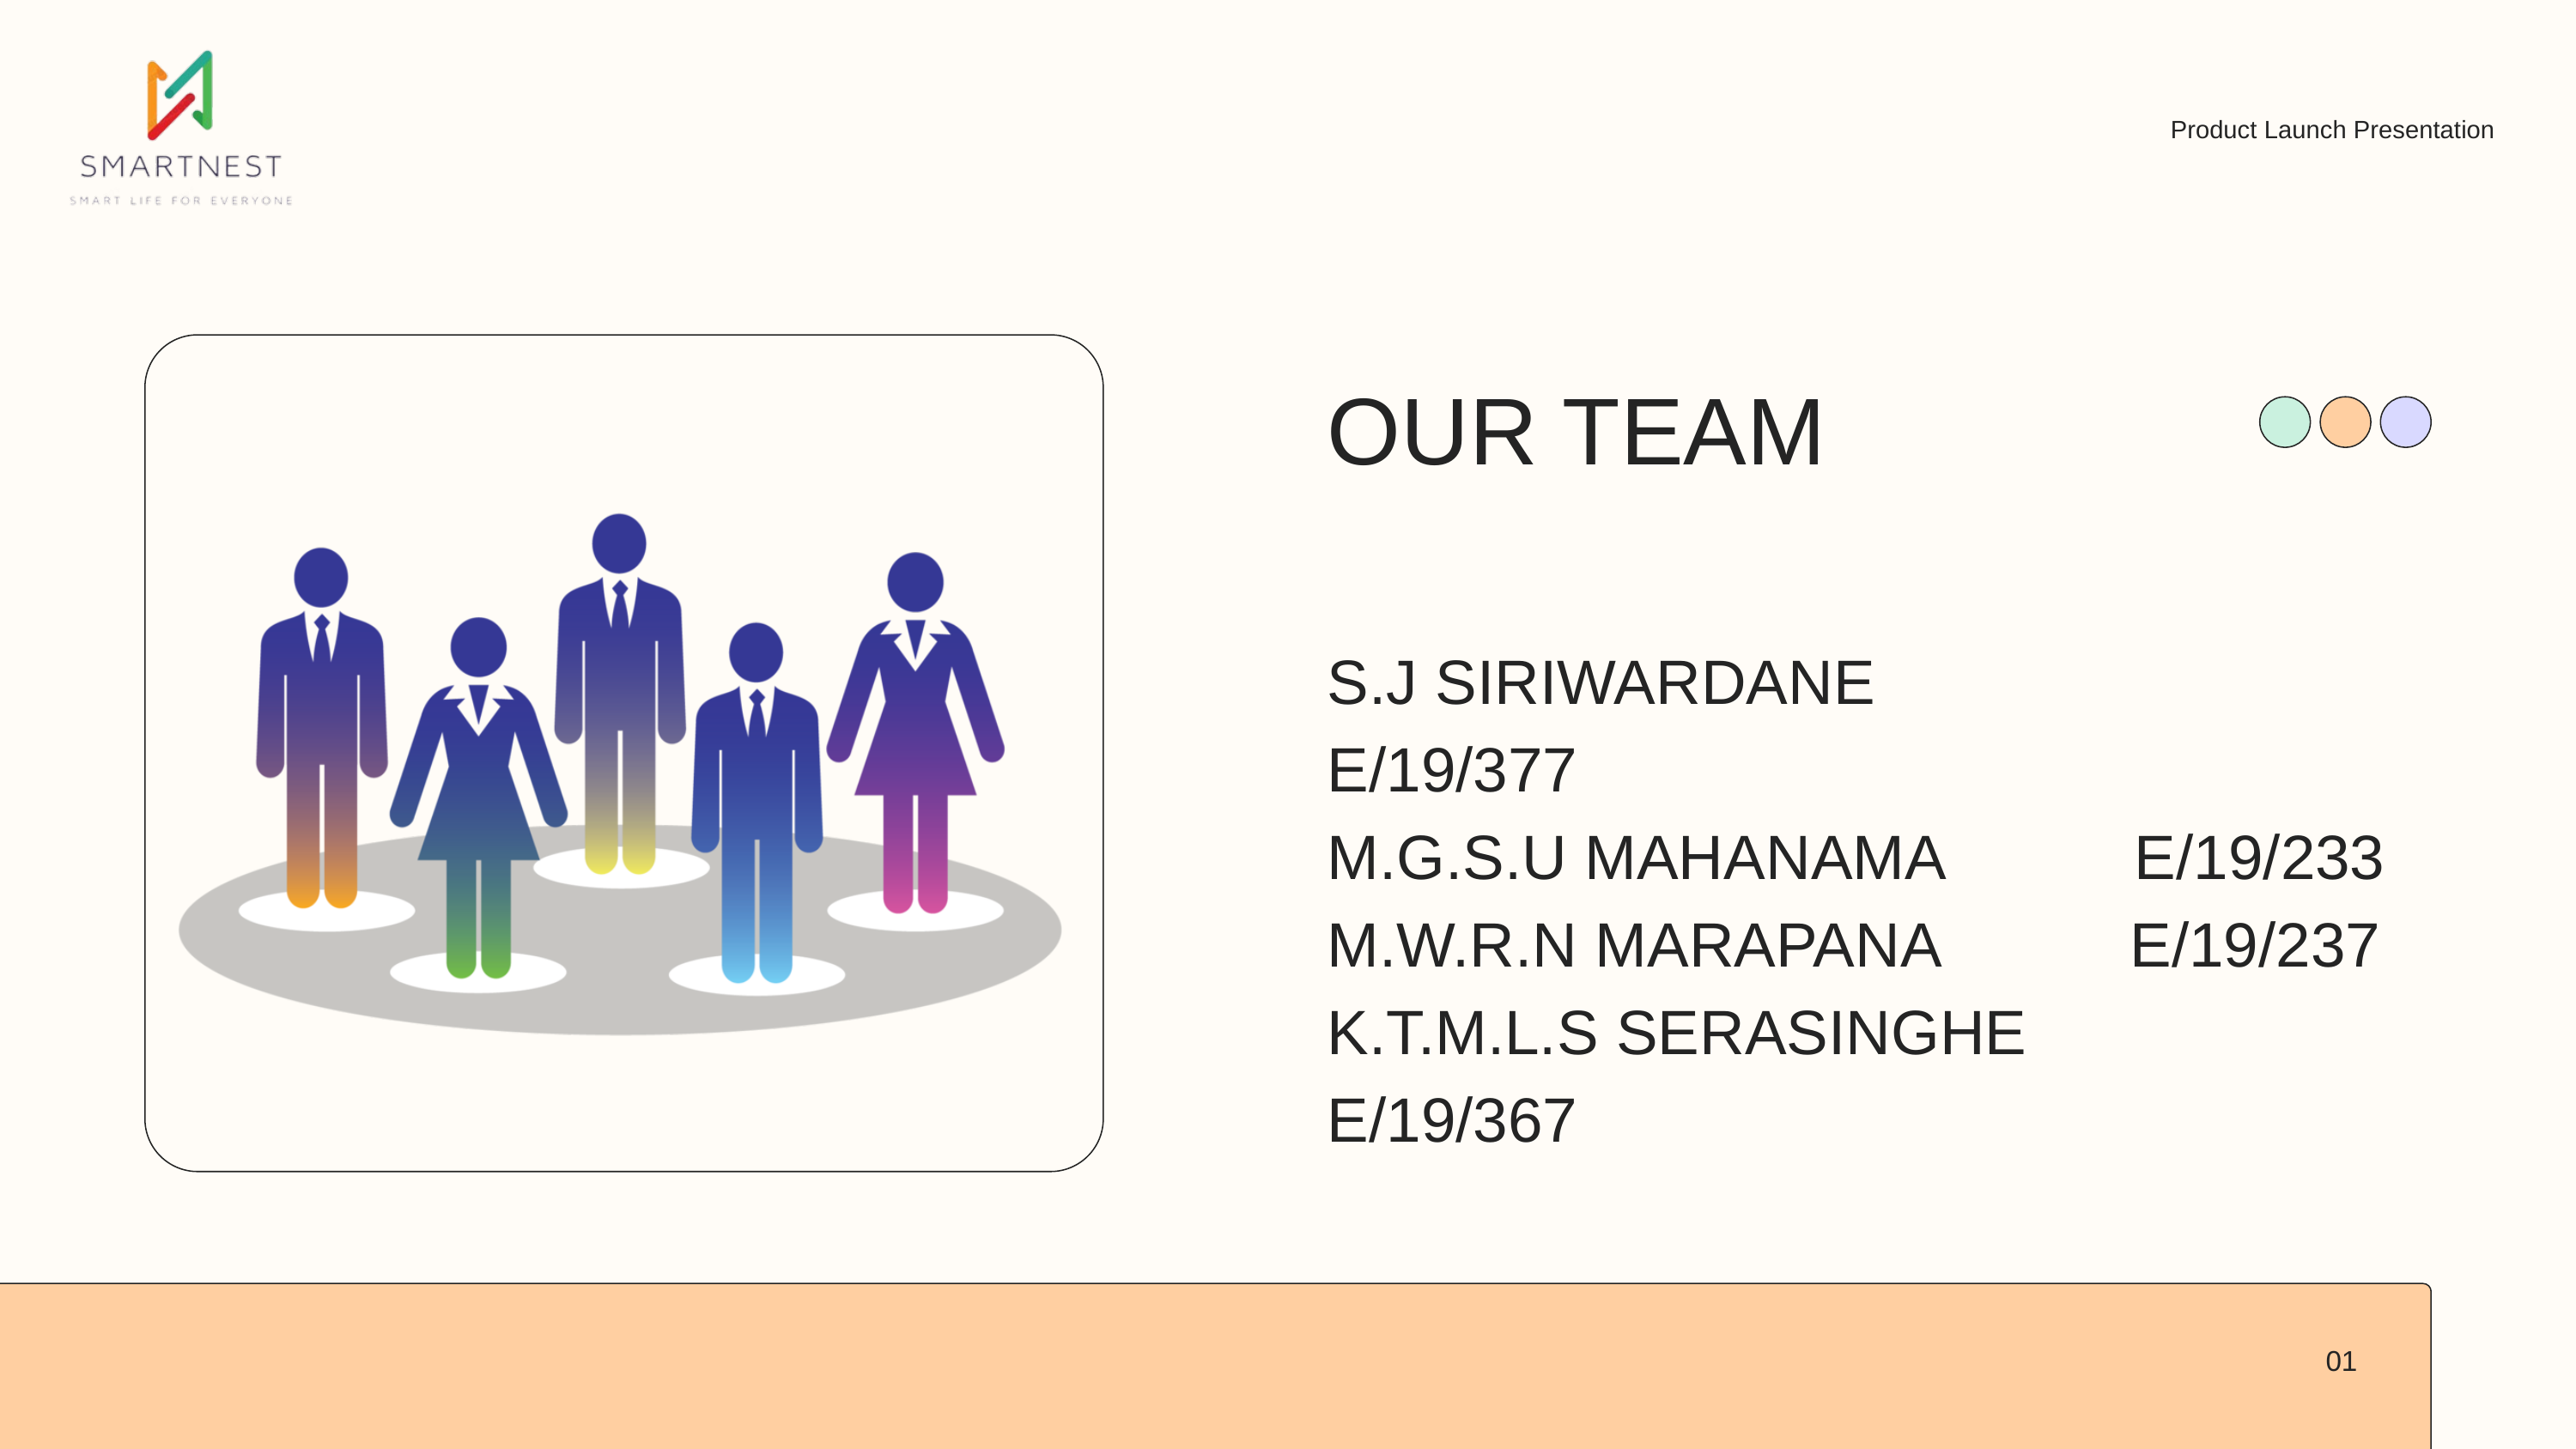

Product Launch Presentation

OUR TEAM

S.J SIRIWARDANE                 E/19/377
M.G.S.U MAHANAMA           E/19/233
M.W.R.N MARAPANA           E/19/237
K.T.M.L.S SERASINGHE       E/19/367

01